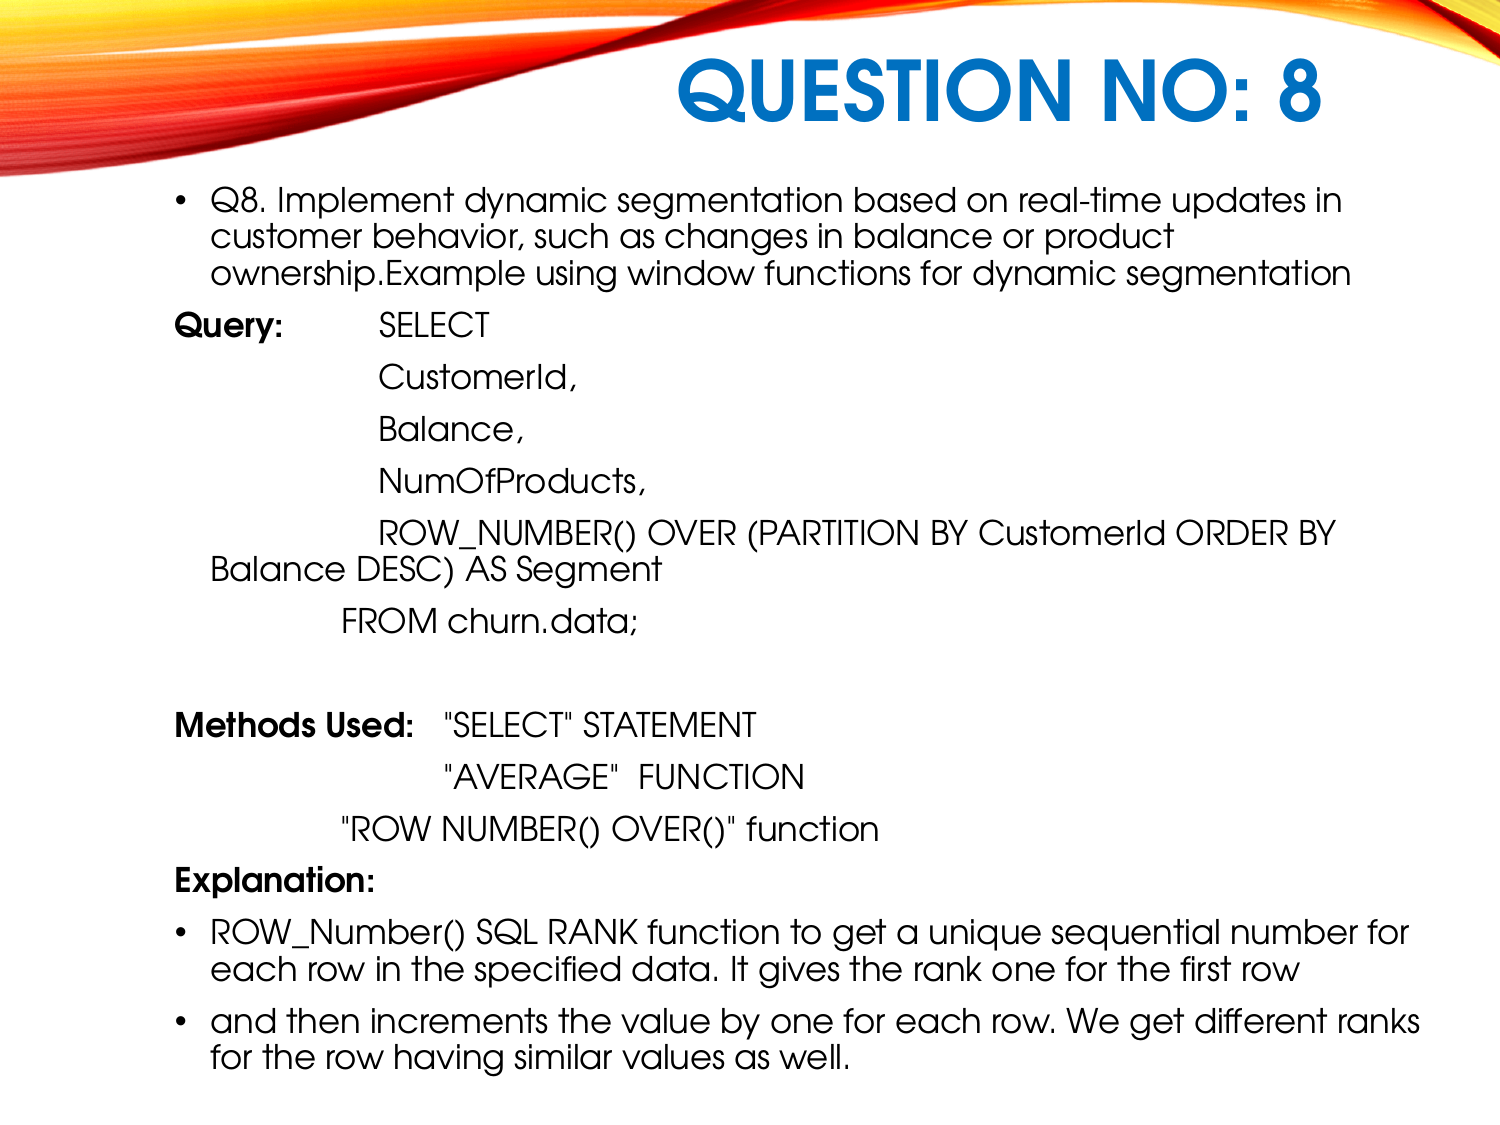

# QUESTION NO: 8
Q8. Implement dynamic segmentation based on real-time updates in customer behavior, such as changes in balance or product ownership.Example using window functions for dynamic segmentation
Query:          SELECT
                      CustomerId,
                      Balance,
                      NumOfProducts,
                      ROW_NUMBER() OVER (PARTITION BY CustomerId ORDER BY Balance DESC) AS Segment
                  FROM churn.data;

Methods Used:   "SELECT" STATEMENT
                             "AVERAGE"  FUNCTION
		              "ROW NUMBER() OVER()" function
Explanation:
ROW_Number() SQL RANK function to get a unique sequential number for each row in the specified data. It gives the rank one for the first row
and then increments the value by one for each row. We get different ranks for the row having similar values as well.